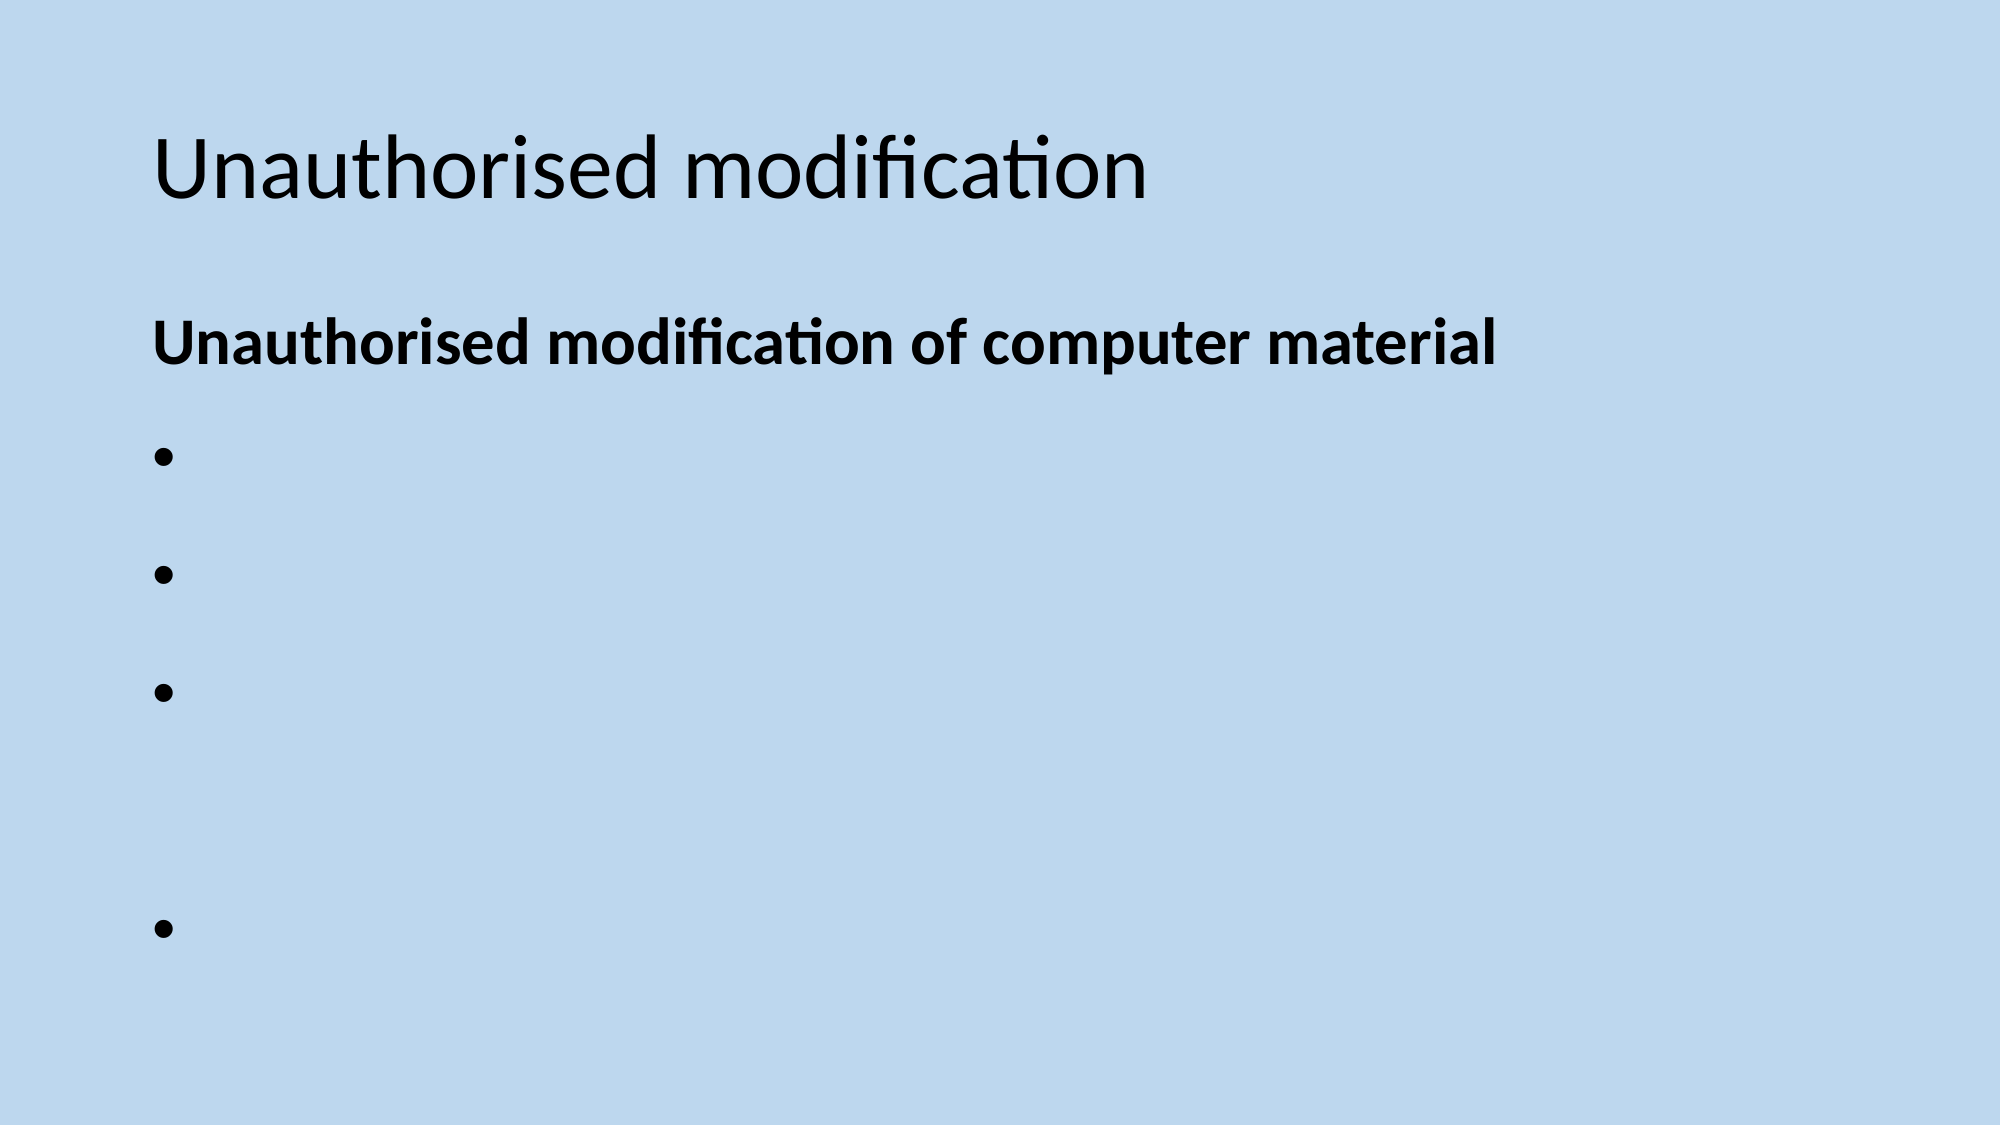

# Unauthorised modification
Unauthorised modification of computer material